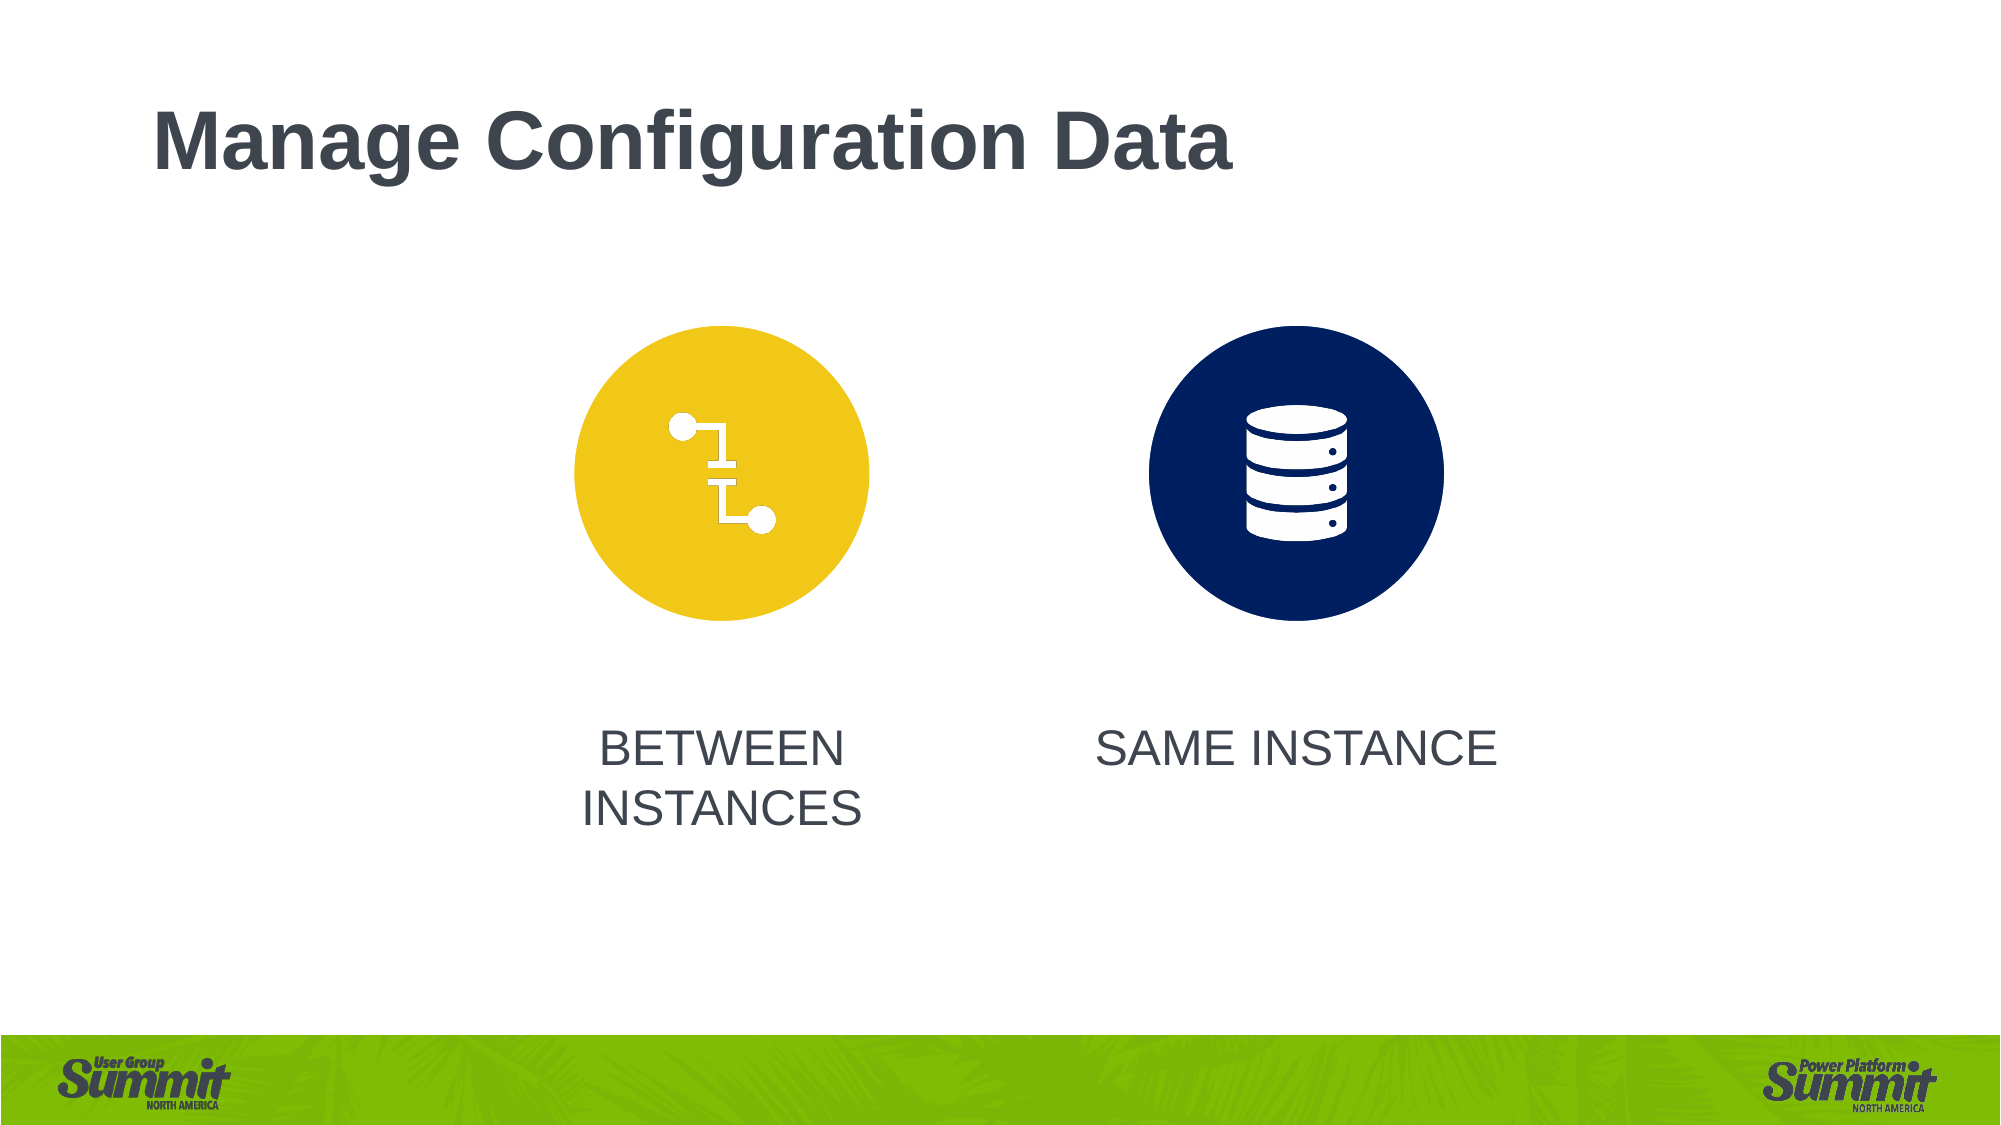

# Manage Configuration Data
Between instances
Same Instance